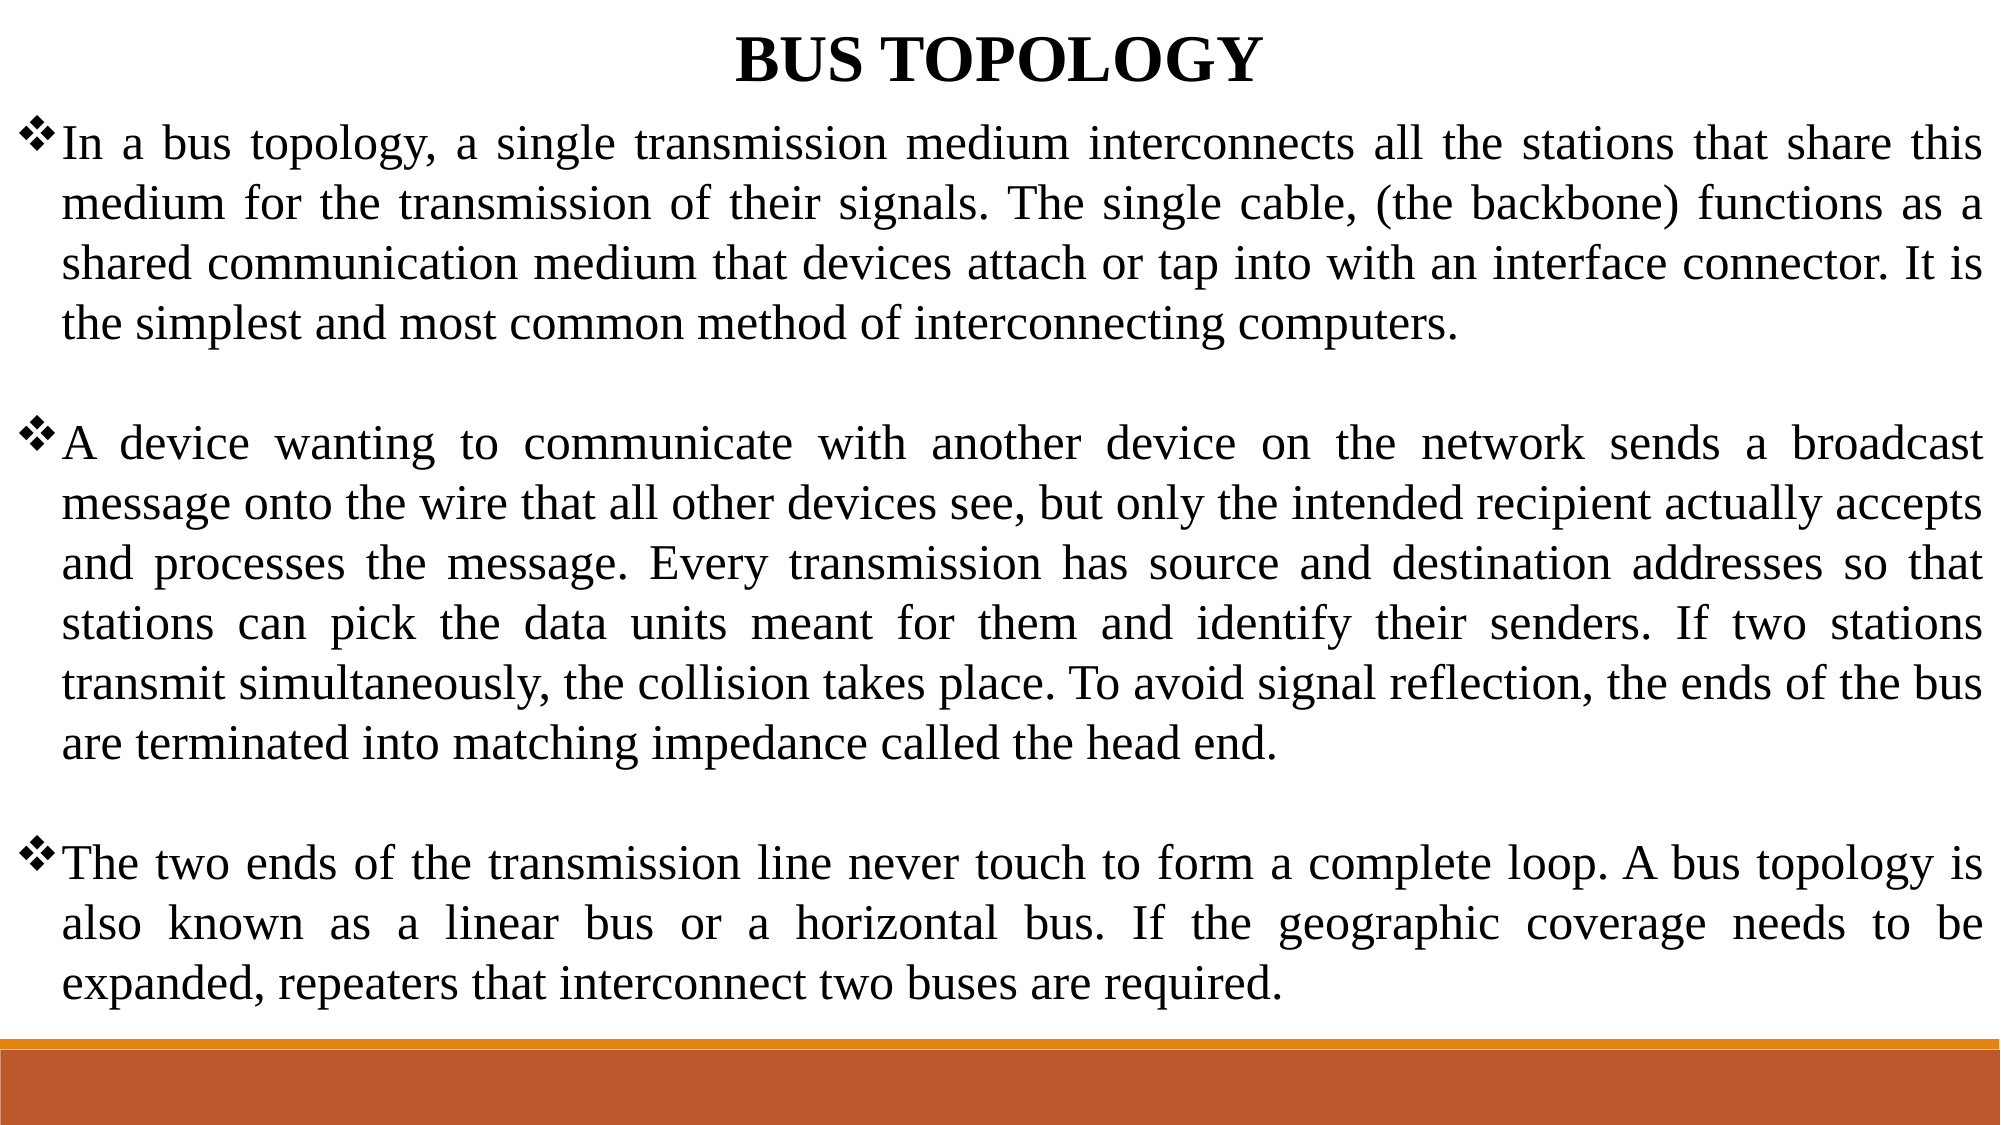

BUS TOPOLOGY
In a bus topology, a single transmission medium interconnects all the stations that share this medium for the transmission of their signals. The single cable, (the backbone) functions as a shared communication medium that devices attach or tap into with an interface connector. It is the simplest and most common method of interconnecting computers.

A device wanting to communicate with another device on the network sends a broadcast message onto the wire that all other devices see, but only the intended recipient actually accepts and processes the message. Every transmission has source and destination addresses so that stations can pick the data units meant for them and identify their senders. If two stations transmit simultaneously, the collision takes place. To avoid signal reflection, the ends of the bus are terminated into matching impedance called the head end.

The two ends of the transmission line never touch to form a complete loop. A bus topology is also known as a linear bus or a horizontal bus. If the geographic coverage needs to be expanded, repeaters that interconnect two buses are required.